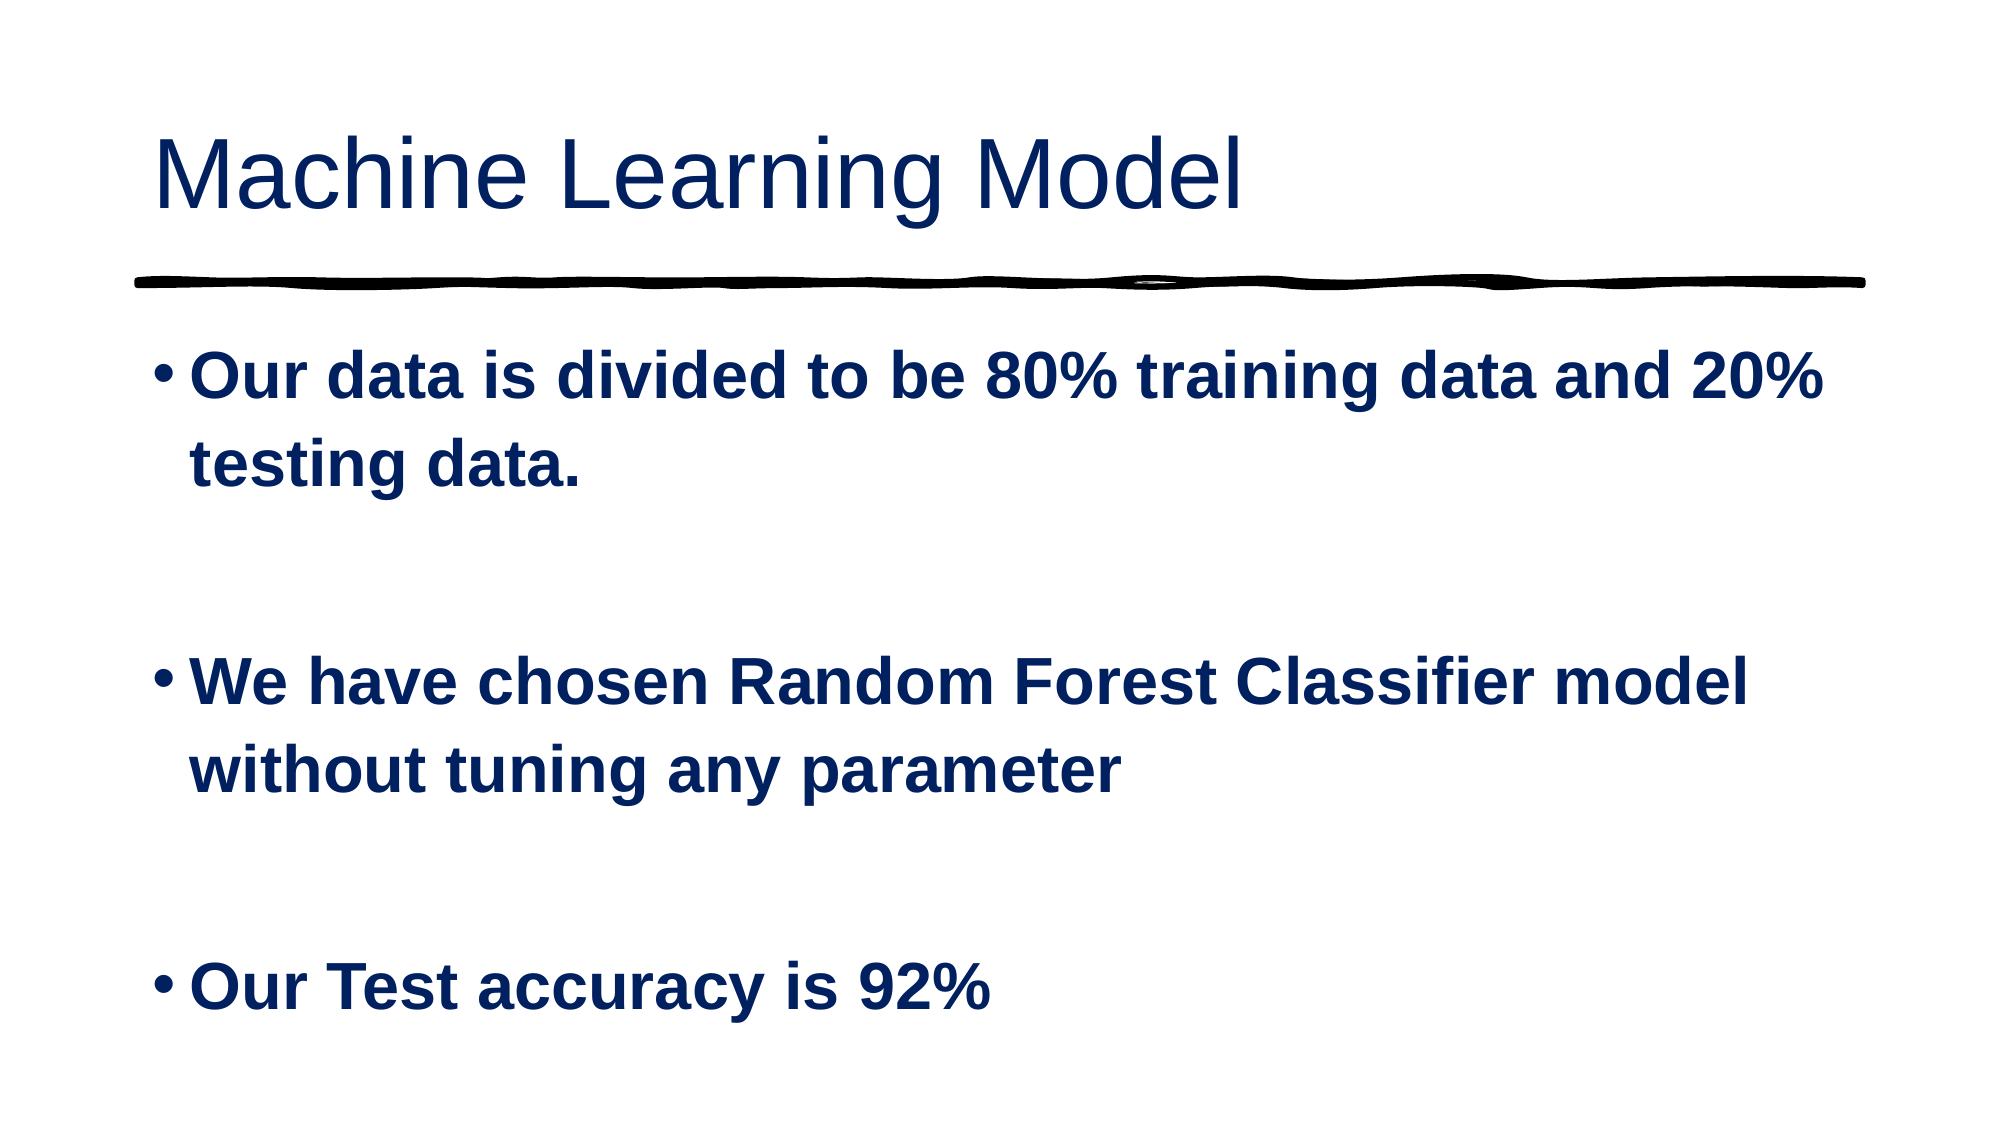

# Machine Learning Model
Our data is divided to be 80% training data and 20% testing data.

We have chosen Random Forest Classifier model without tuning any parameter

Our Test accuracy is 92%